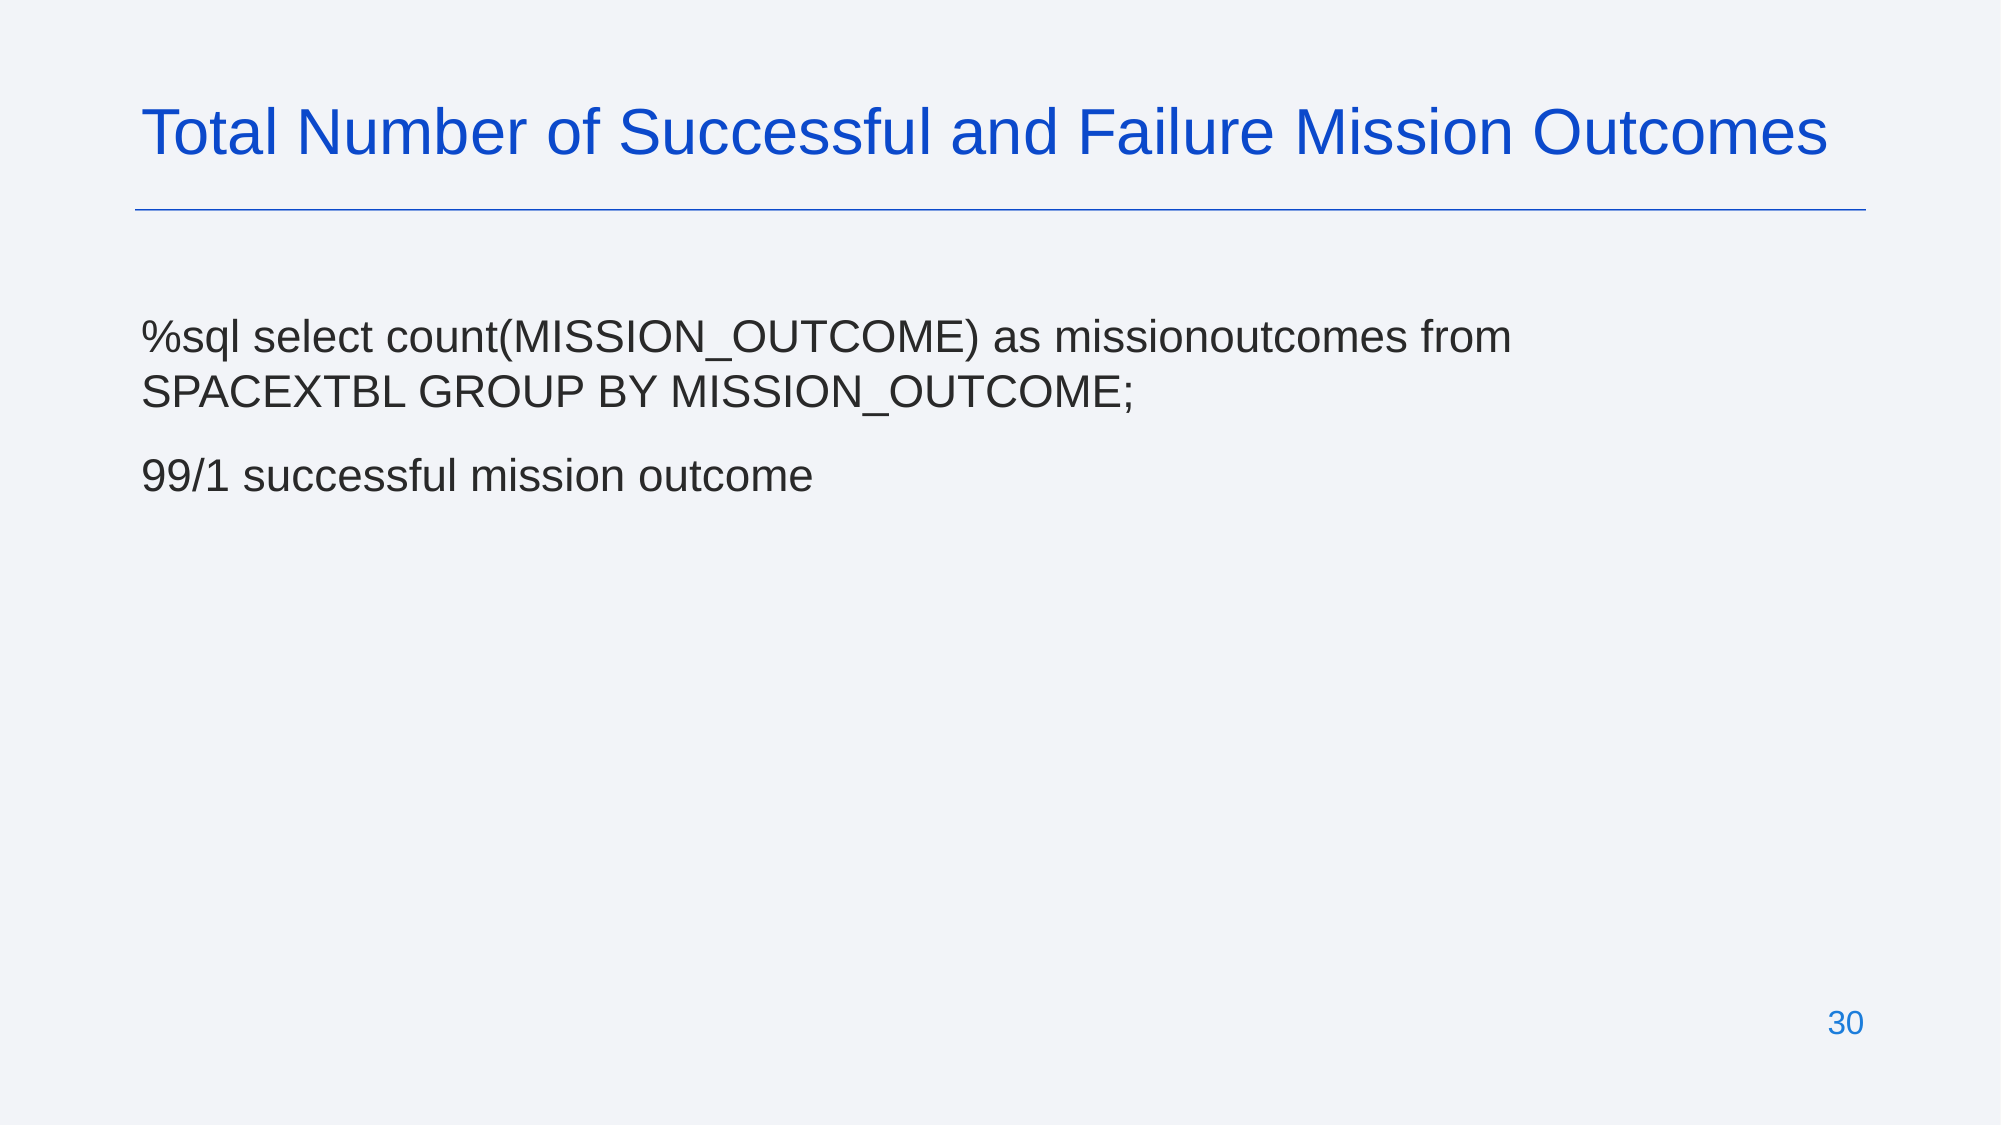

Total Number of Successful and Failure Mission Outcomes
%sql select count(MISSION_OUTCOME) as missionoutcomes from SPACEXTBL GROUP BY MISSION_OUTCOME;
99/1 successful mission outcome
30